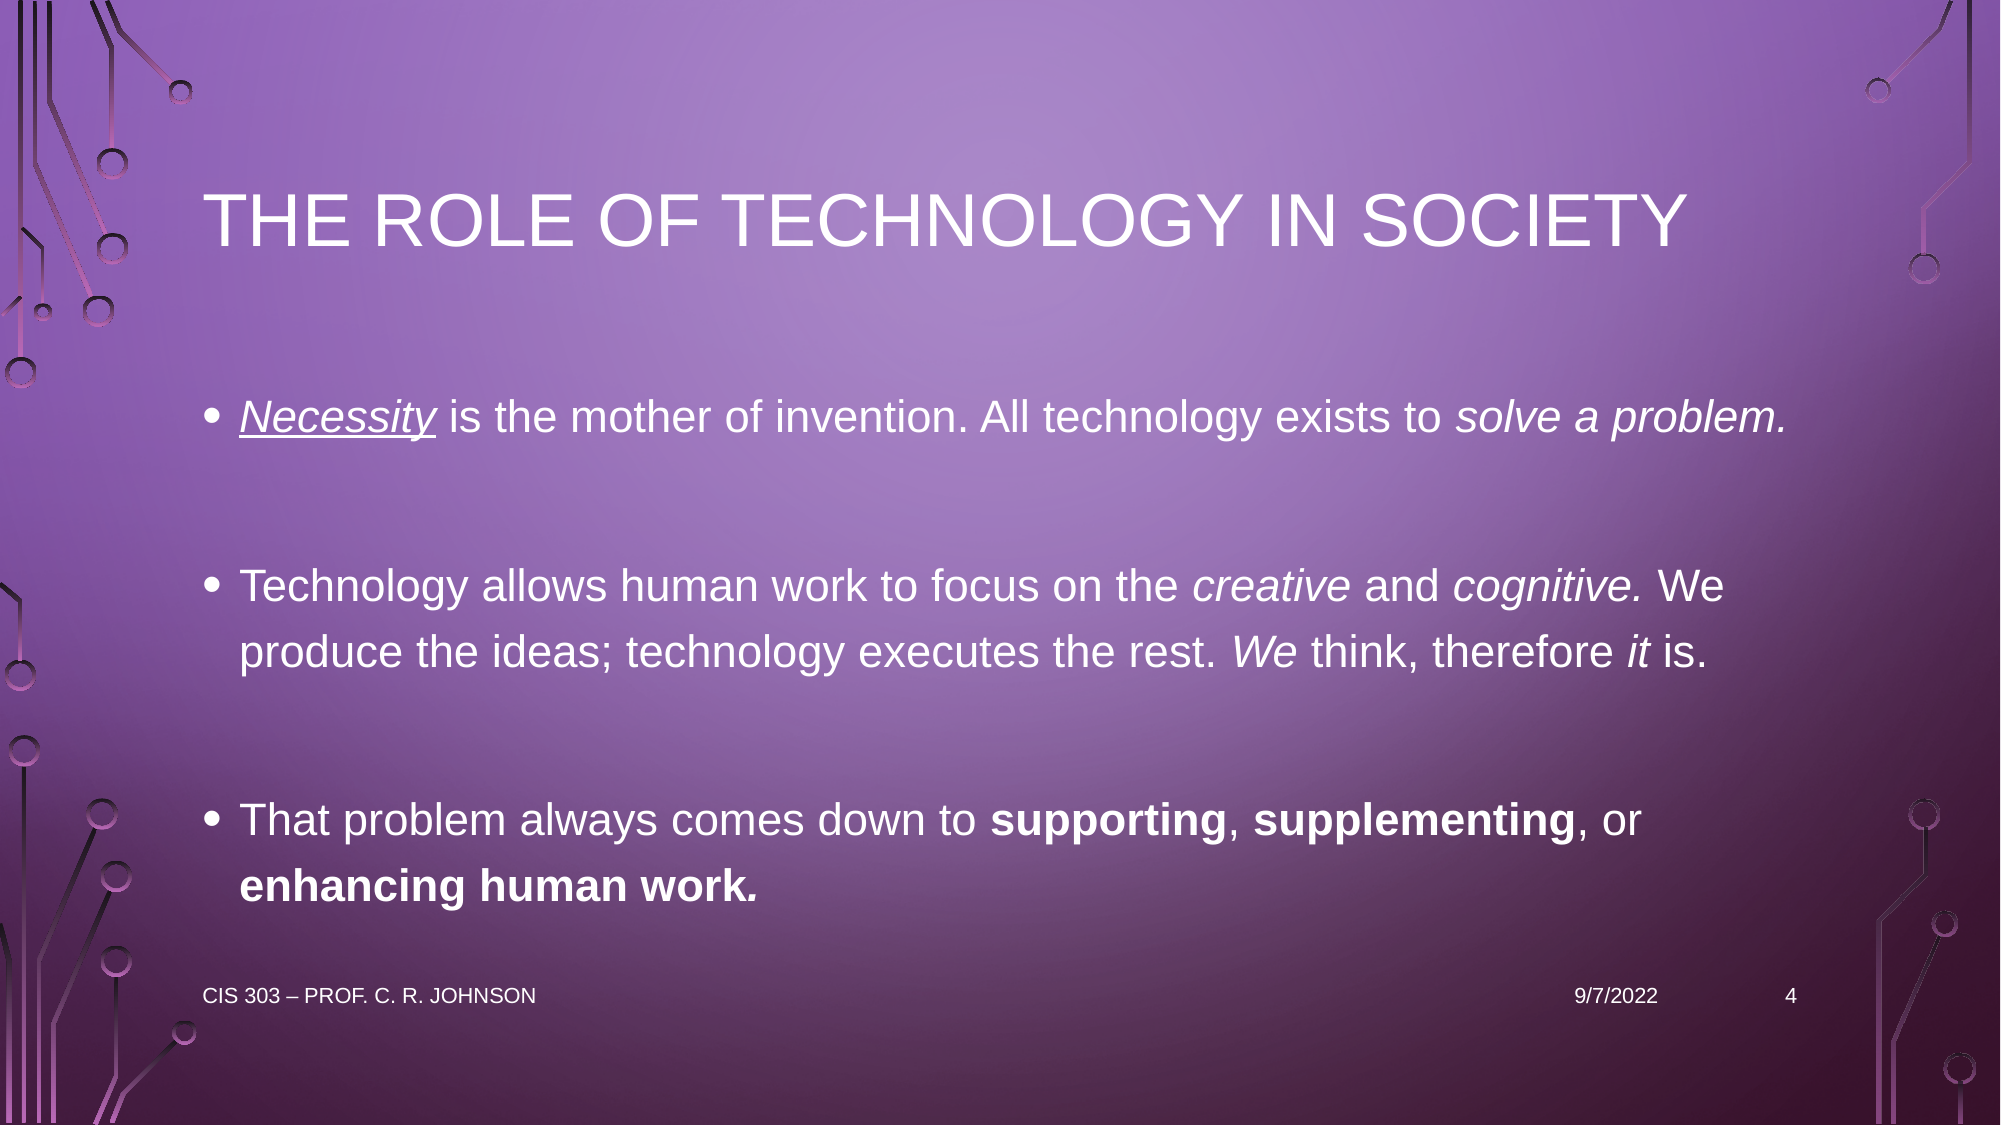

# The role of technology in society
Necessity is the mother of invention. All technology exists to solve a problem.

Technology allows human work to focus on the creative and cognitive. We produce the ideas; technology executes the rest. We think, therefore it is.

That problem always comes down to supporting, supplementing, or enhancing human work.
4
CIS 303 – Prof. C. R. Johnson
9/7/2022